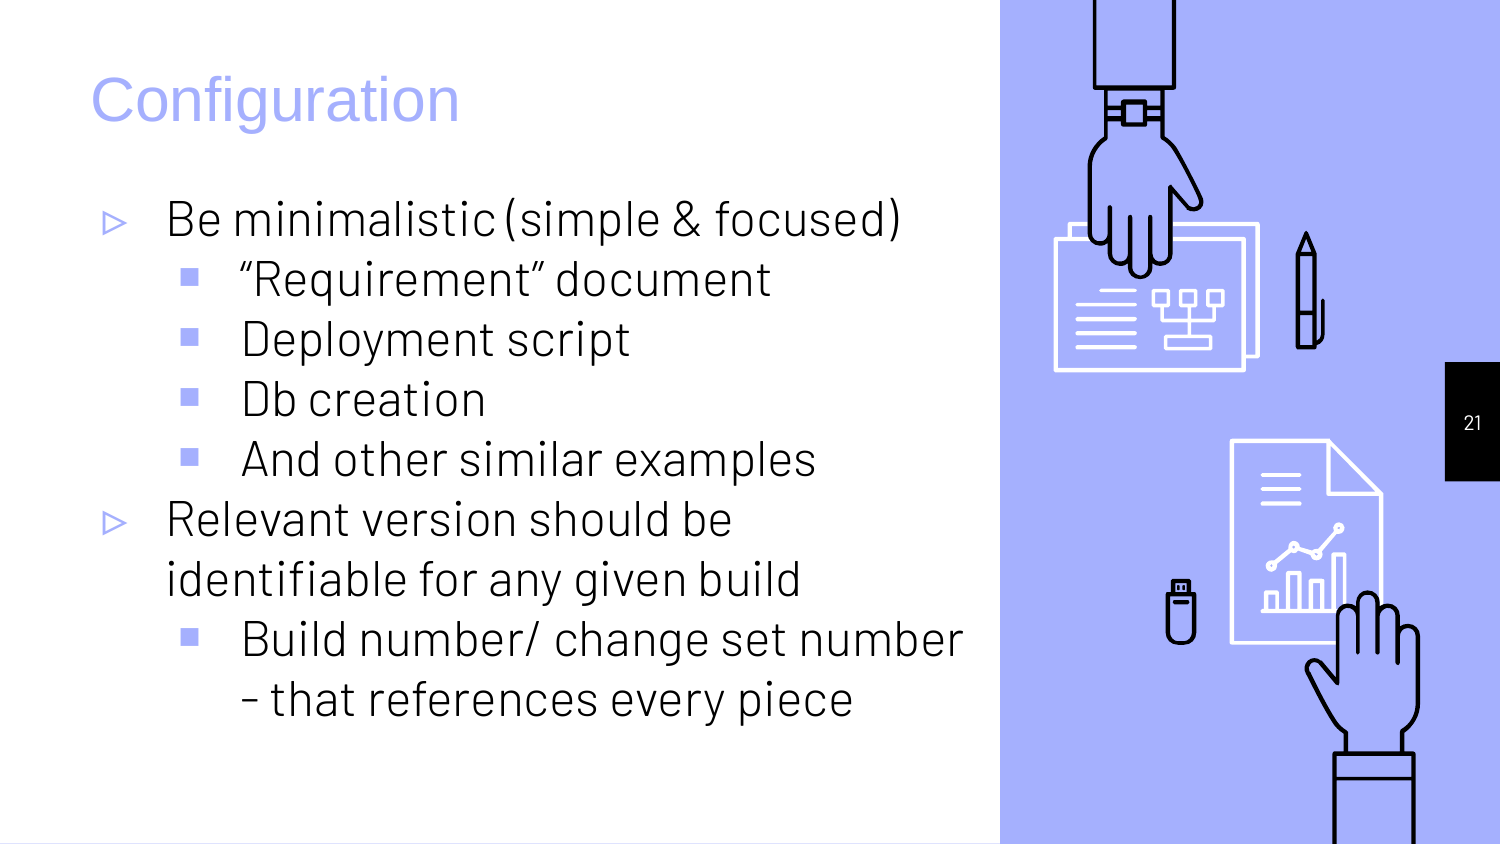

# Configuration
Be minimalistic (simple & focused)
“Requirement” document
Deployment script
Db creation
And other similar examples
Relevant version should be identifiable for any given build
Build number/ change set number - that references every piece

21